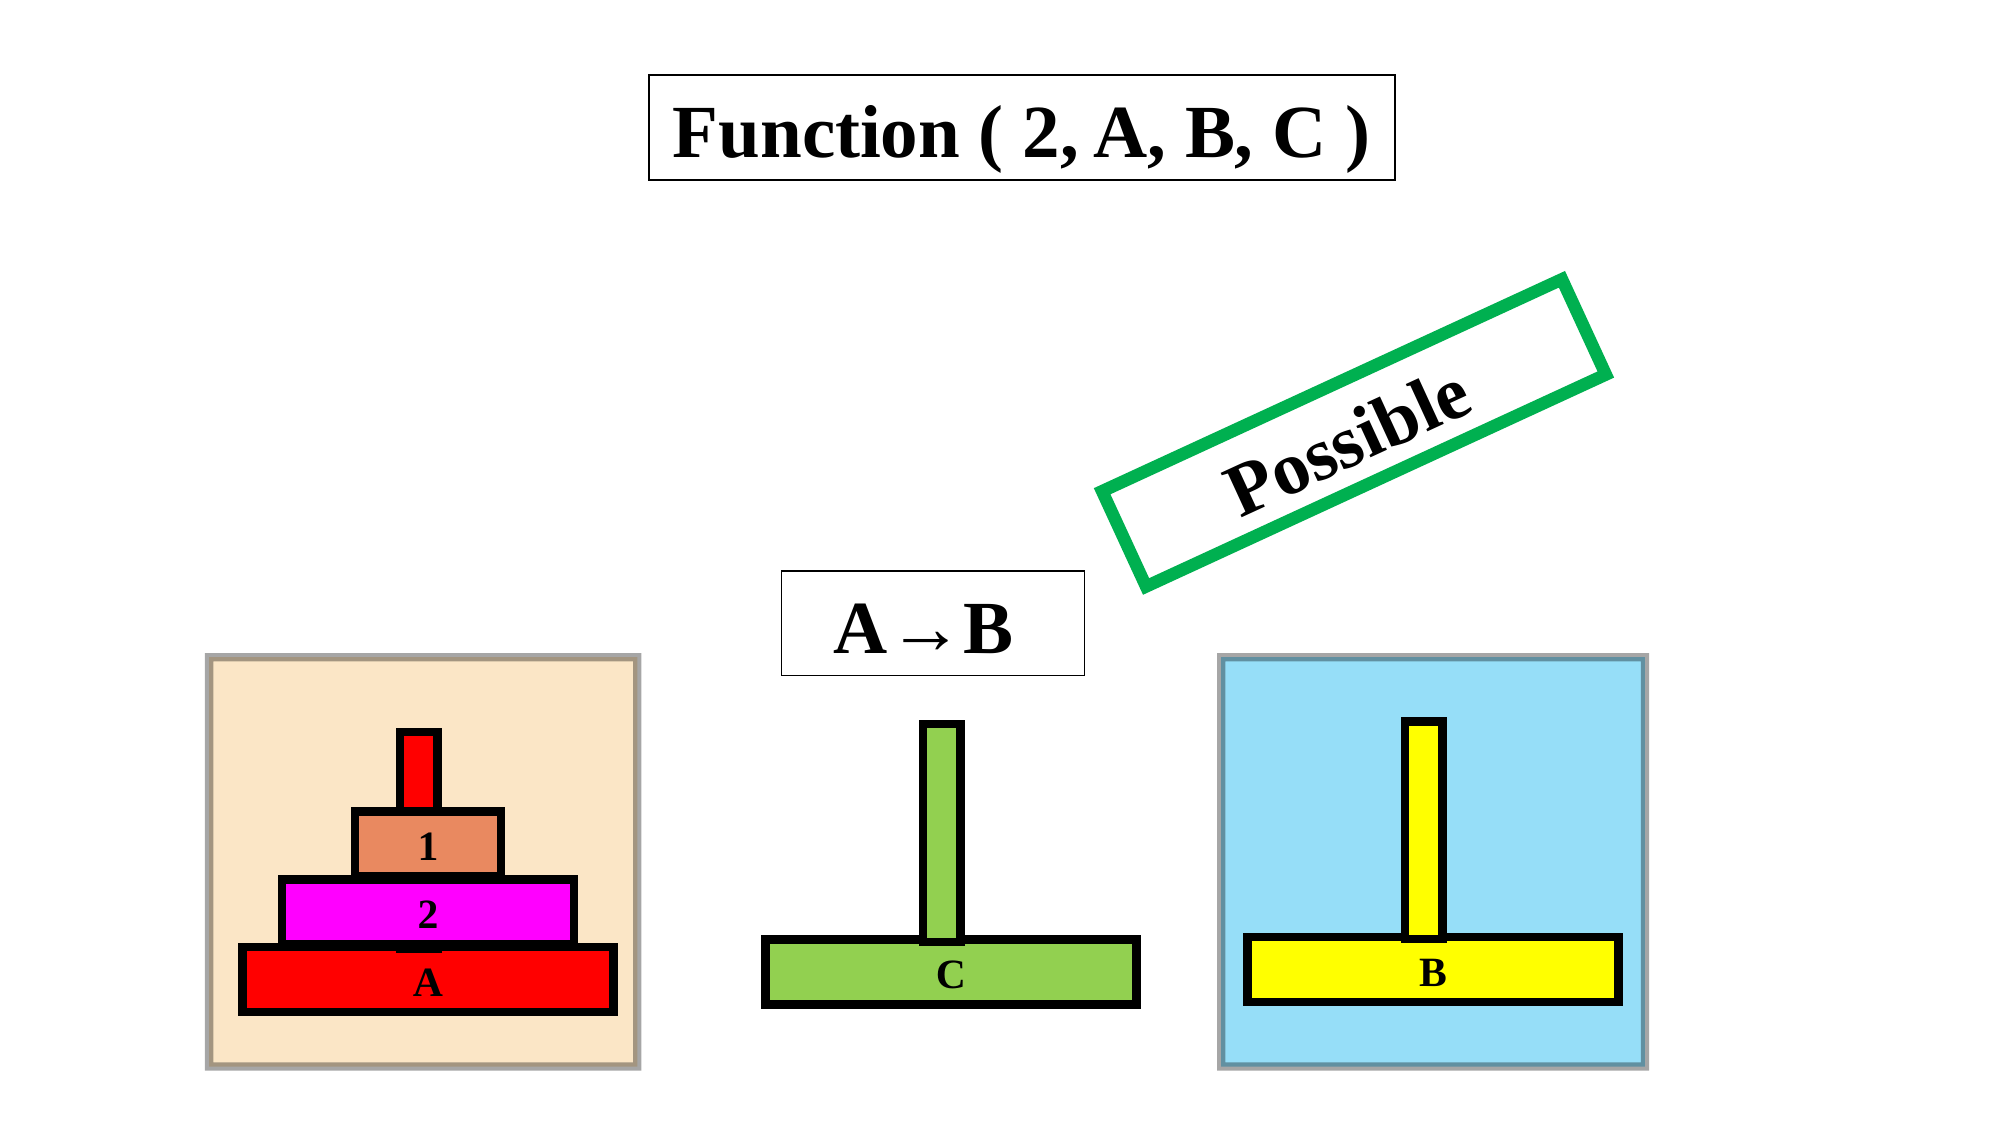

Function ( 2, A, B, C )
Possible

A→B

B

C

A
1
2